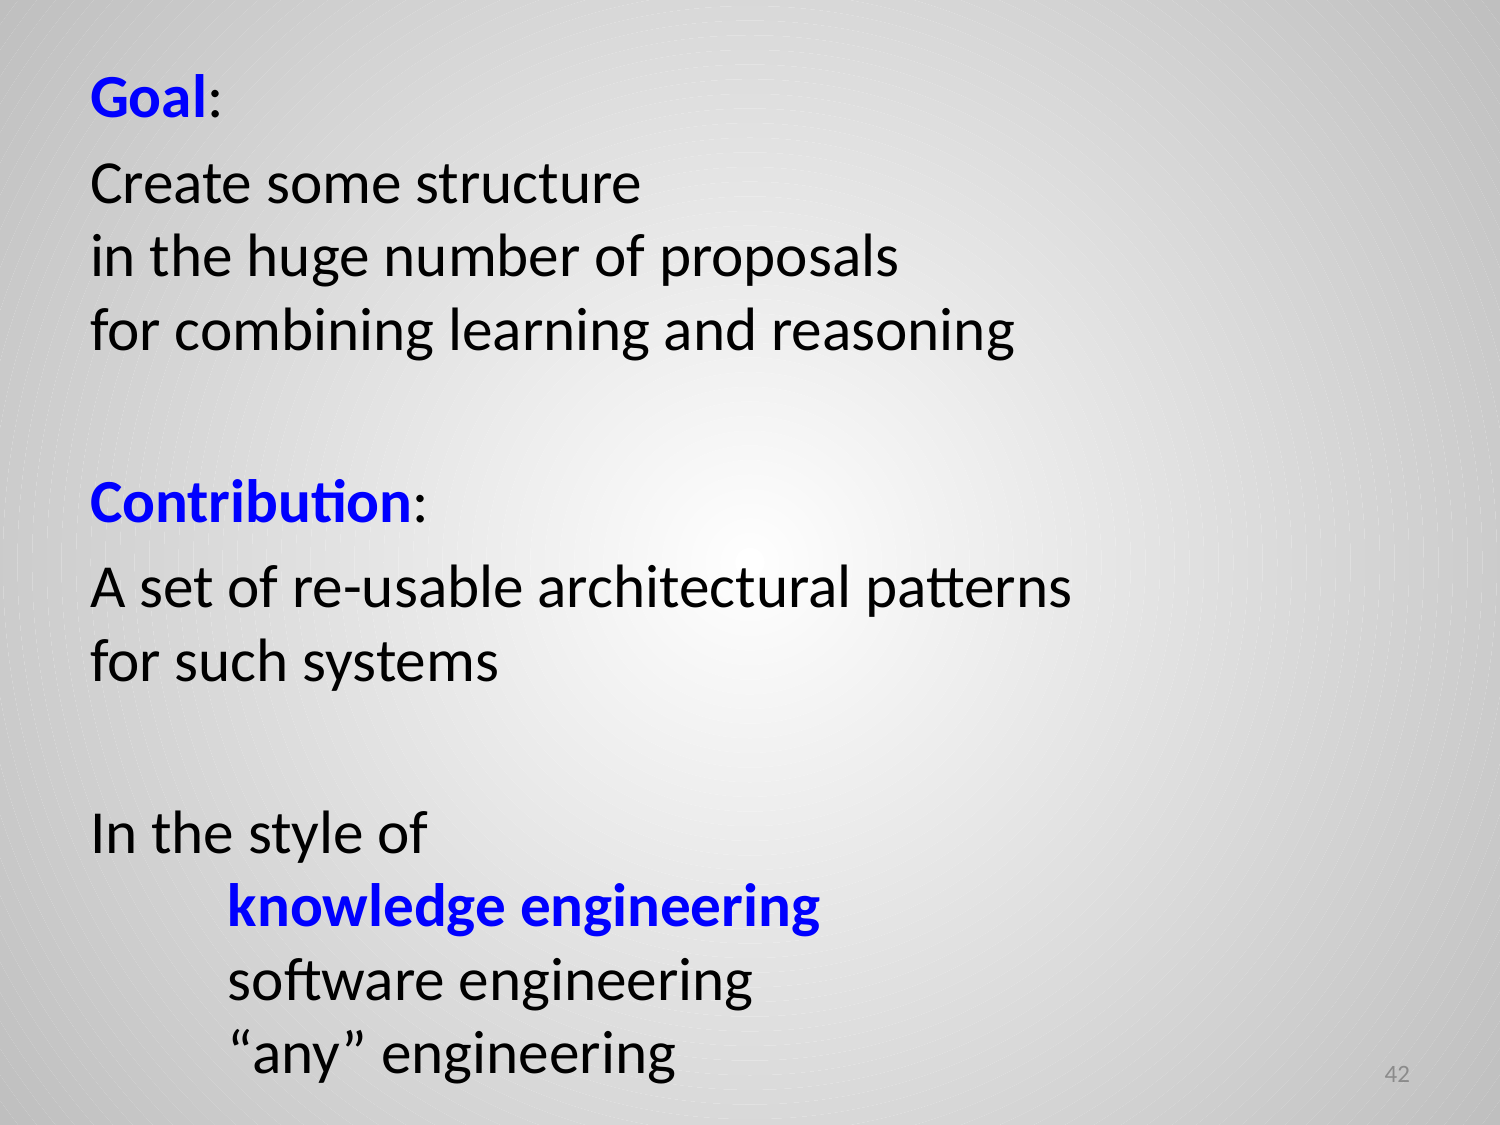

Goal:
Create some structure
in the huge number of proposals
for combining learning and reasoning

Contribution:
A set of re-usable architectural patterns
for such systems

In the style of
	knowledge engineering
	software engineering
	“any” engineering
42